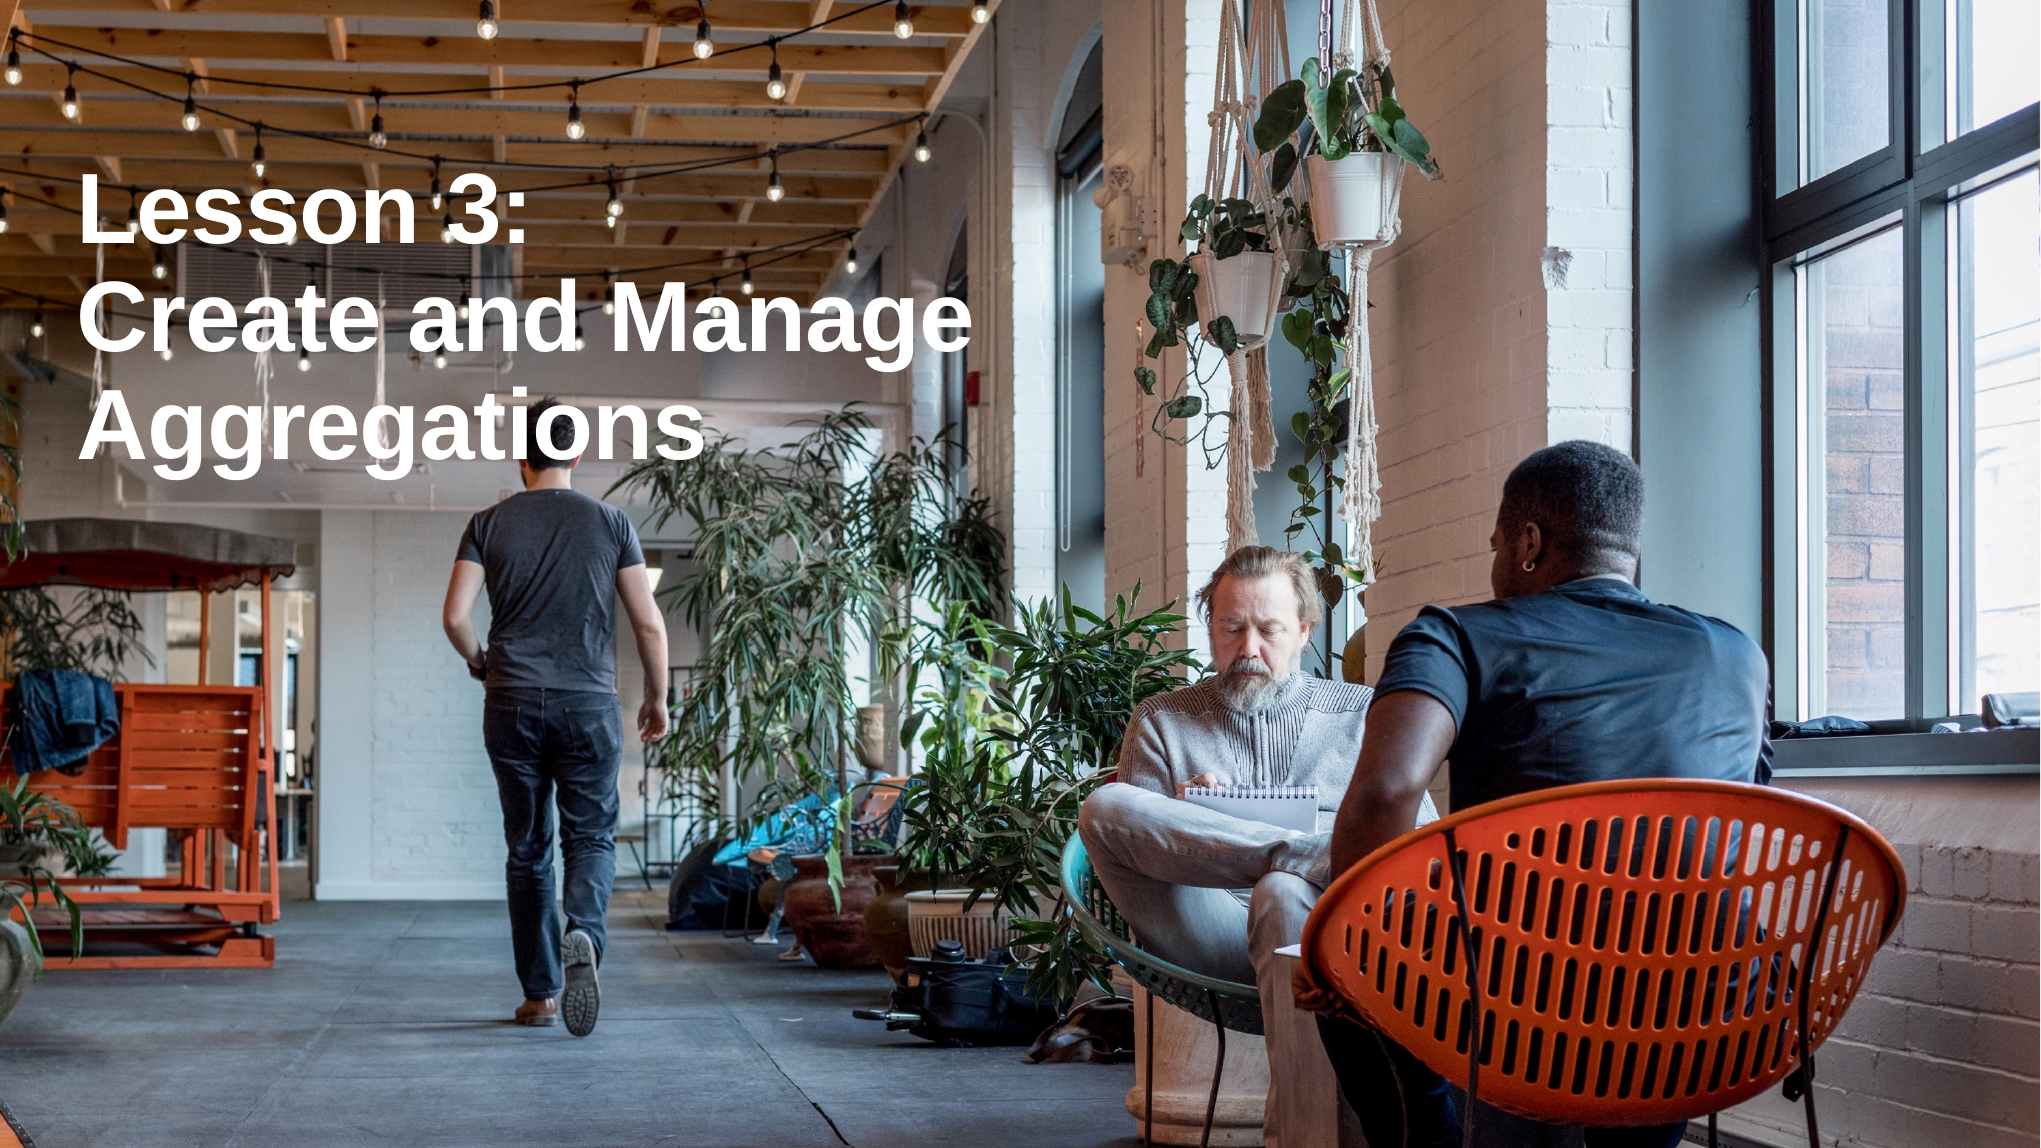

# Lesson 3: Create and Manage Aggregations